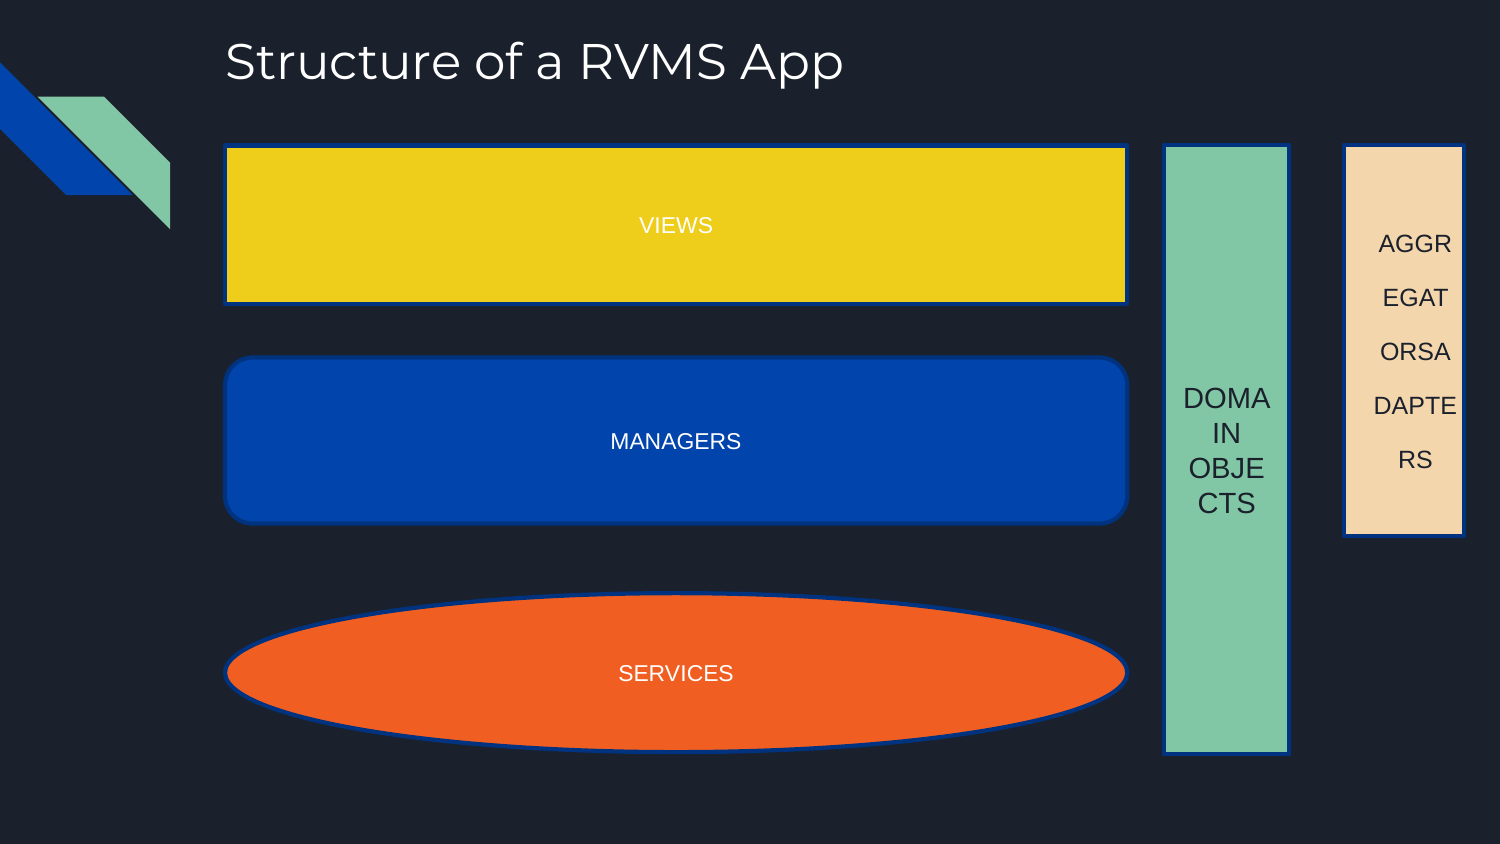

# Structure of a RVMS App
Domain Objects
AggregatorsAdapters
ViewS
ManagerS
ServiceS